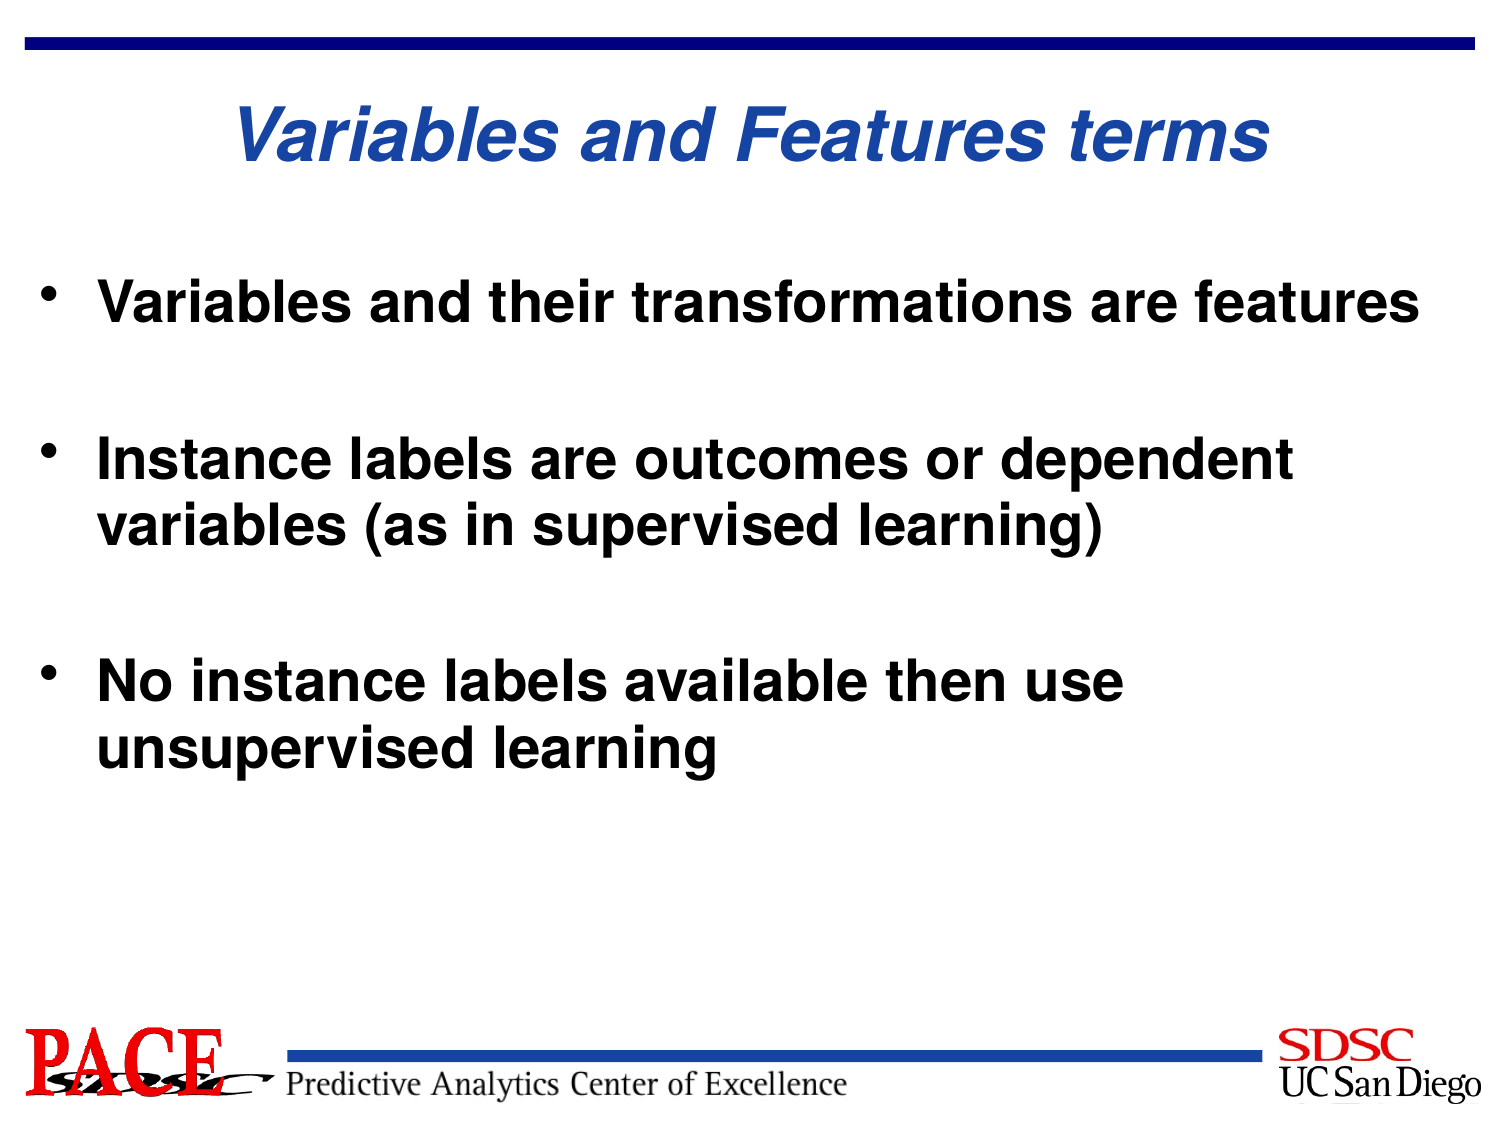

# Variables and Features terms
Variables and their transformations are features

Instance labels are outcomes or dependent variables (as in supervised learning)

No instance labels available then use unsupervised learning